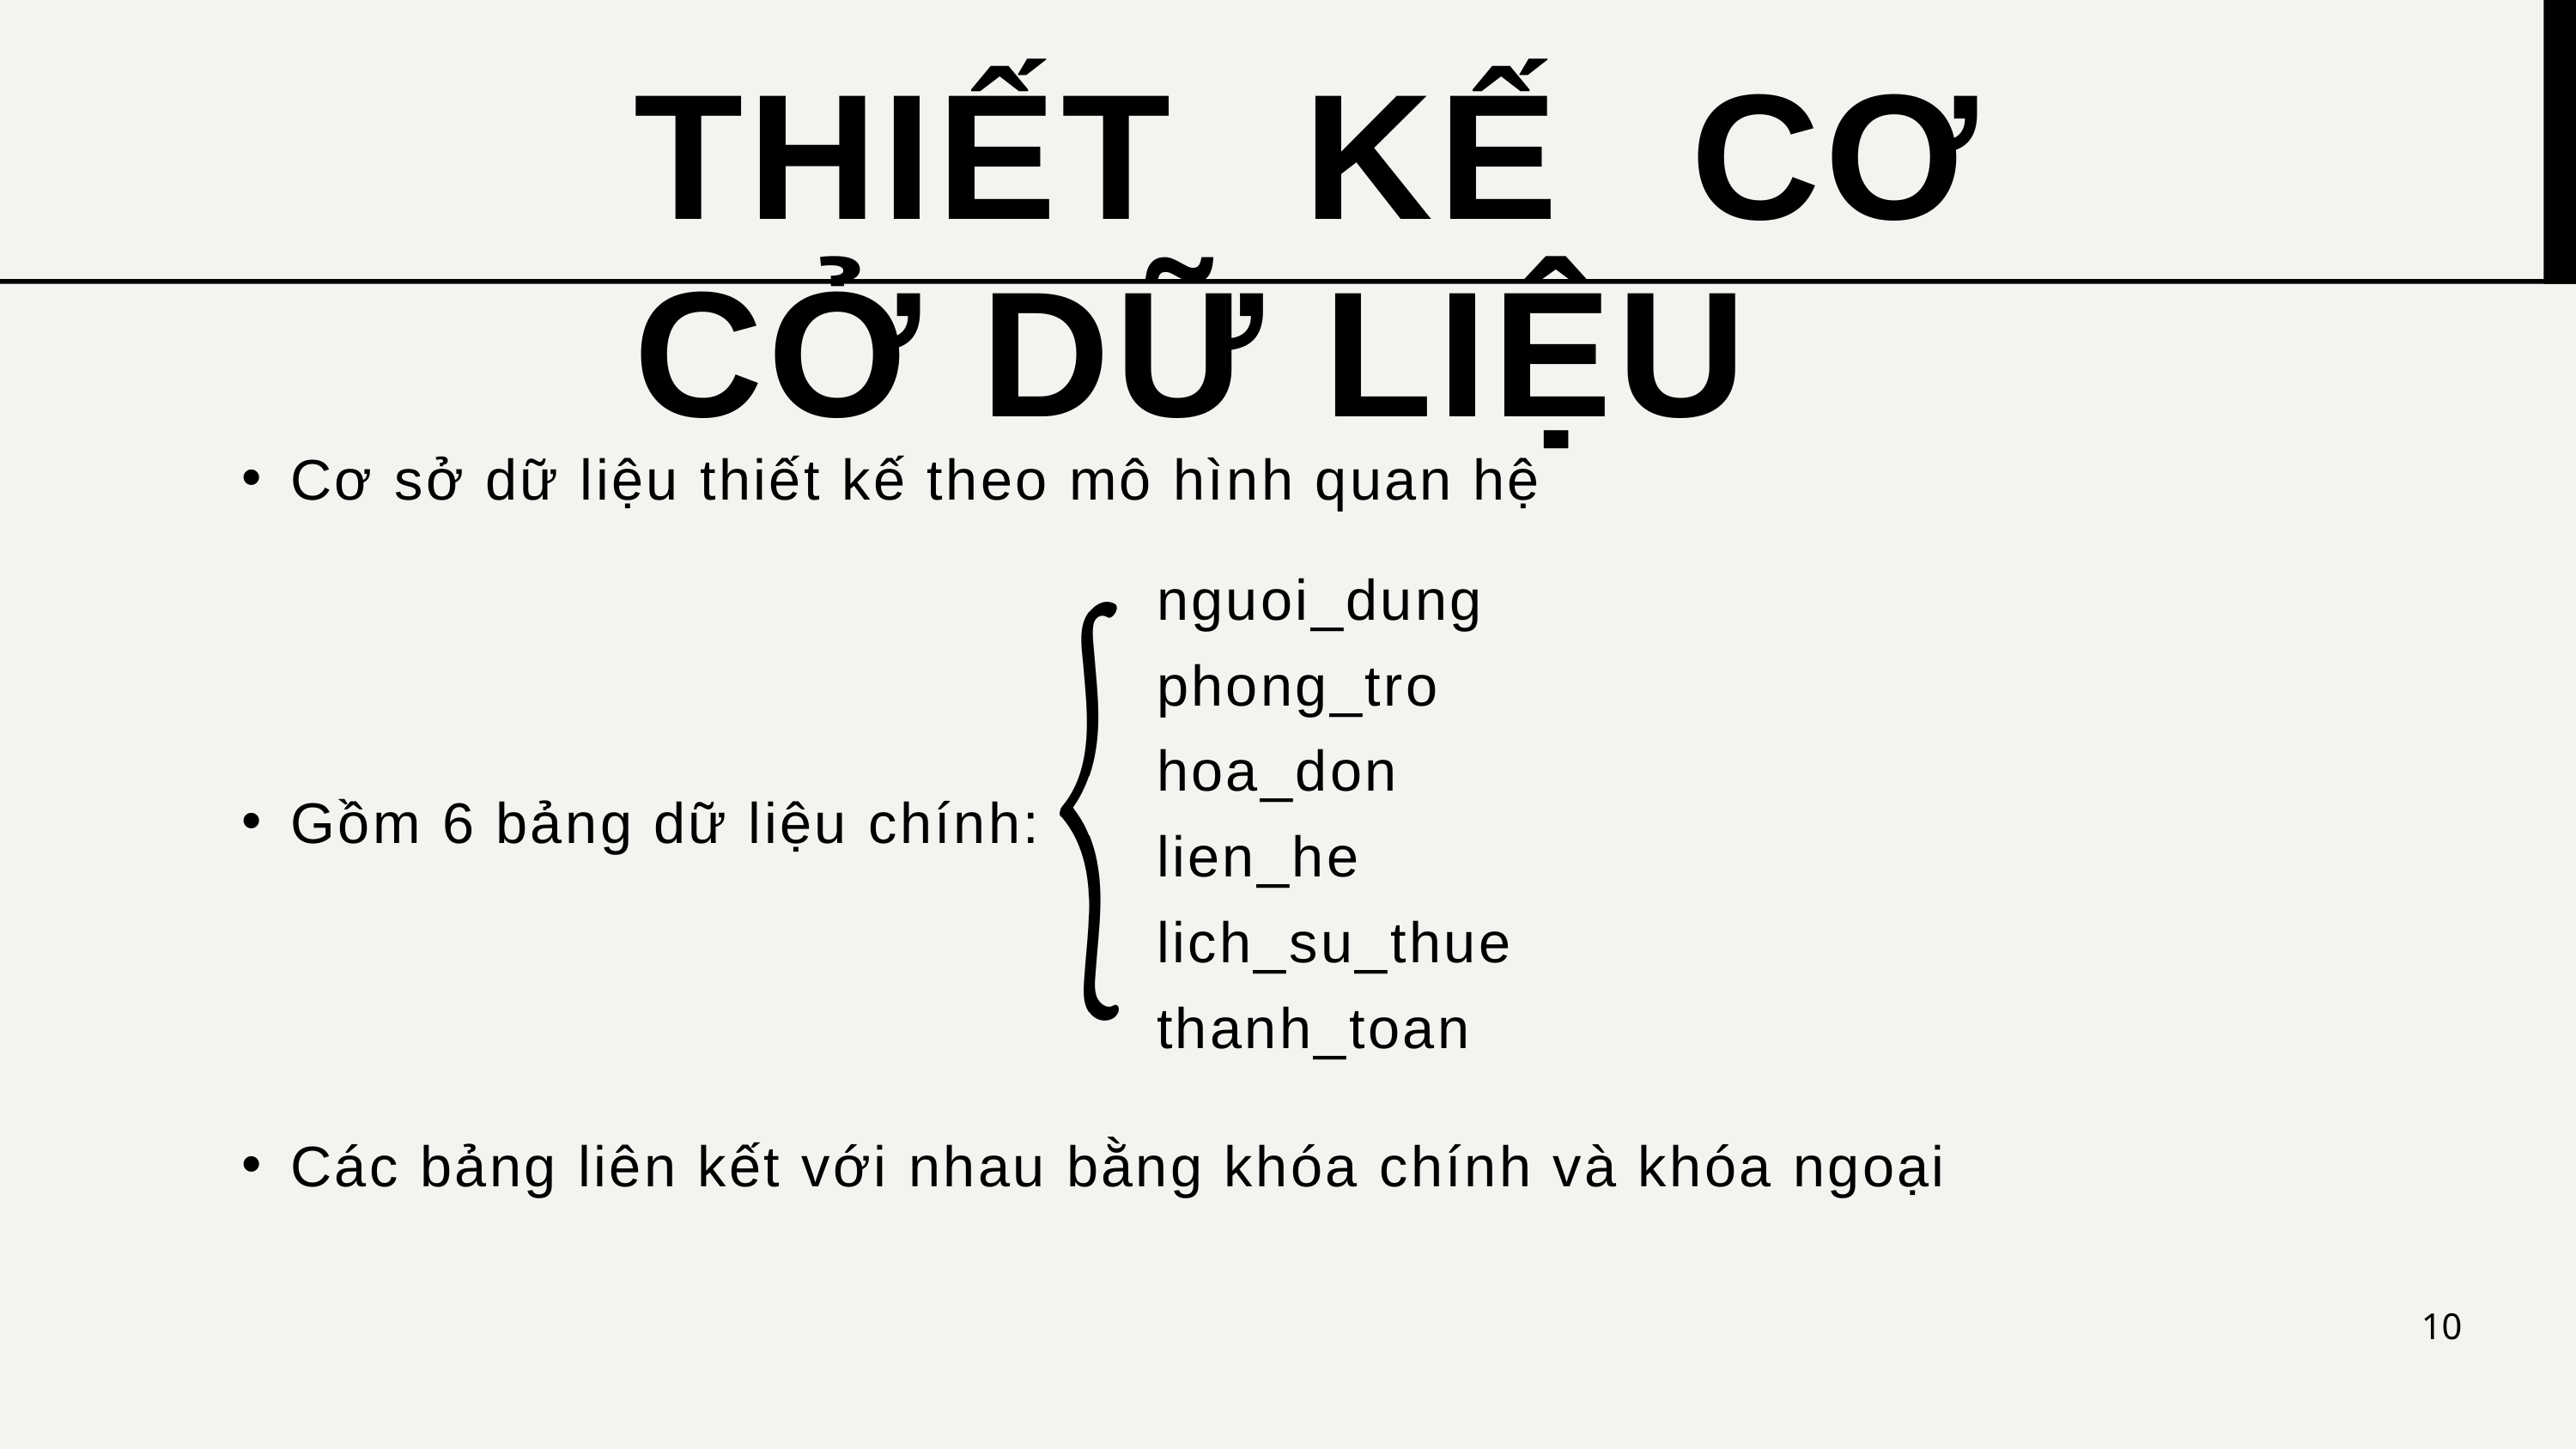

THIẾT KẾ CƠ CỞ DỮ LIỆU

Cơ sở dữ liệu thiết kế theo mô hình quan hệ

Gồm 6 bảng dữ liệu chính:

Các bảng liên kết với nhau bằng khóa chính và khóa ngoại
nguoi_dung
phong_tro
hoa_don
lien_he
lich_su_thue
thanh_toan

10